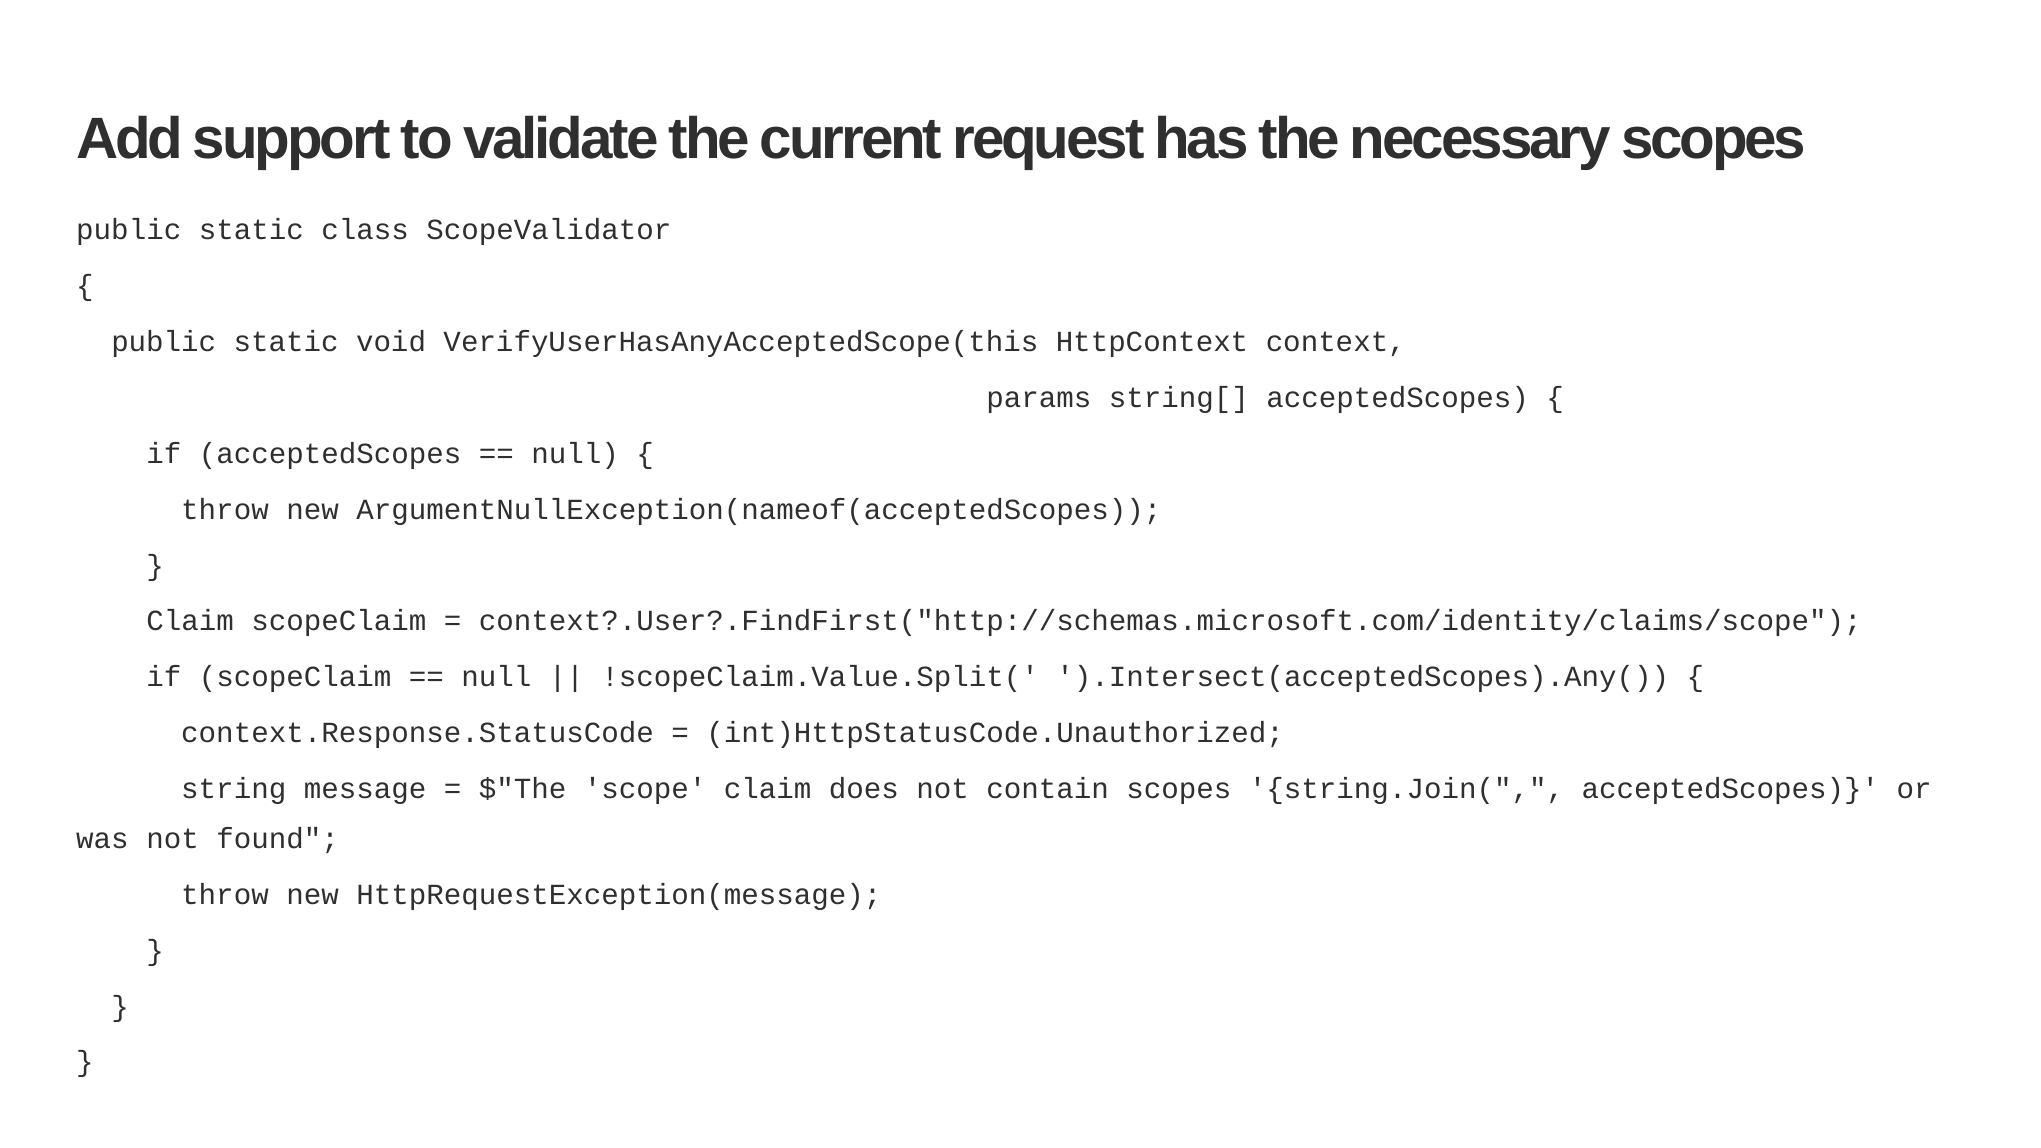

# Add support to validate the current request has the necessary scopes
public static class ScopeValidator
{
  public static void VerifyUserHasAnyAcceptedScope(this HttpContext context,
                                                    params string[] acceptedScopes) {
    if (acceptedScopes == null) {
      throw new ArgumentNullException(nameof(acceptedScopes));
    }
    Claim scopeClaim = context?.User?.FindFirst("http://schemas.microsoft.com/identity/claims/scope");
    if (scopeClaim == null || !scopeClaim.Value.Split(' ').Intersect(acceptedScopes).Any()) {
      context.Response.StatusCode = (int)HttpStatusCode.Unauthorized;
      string message = $"The 'scope' claim does not contain scopes '{string.Join(",", acceptedScopes)}' or was not found";
      throw new HttpRequestException(message);
    }
  }
}